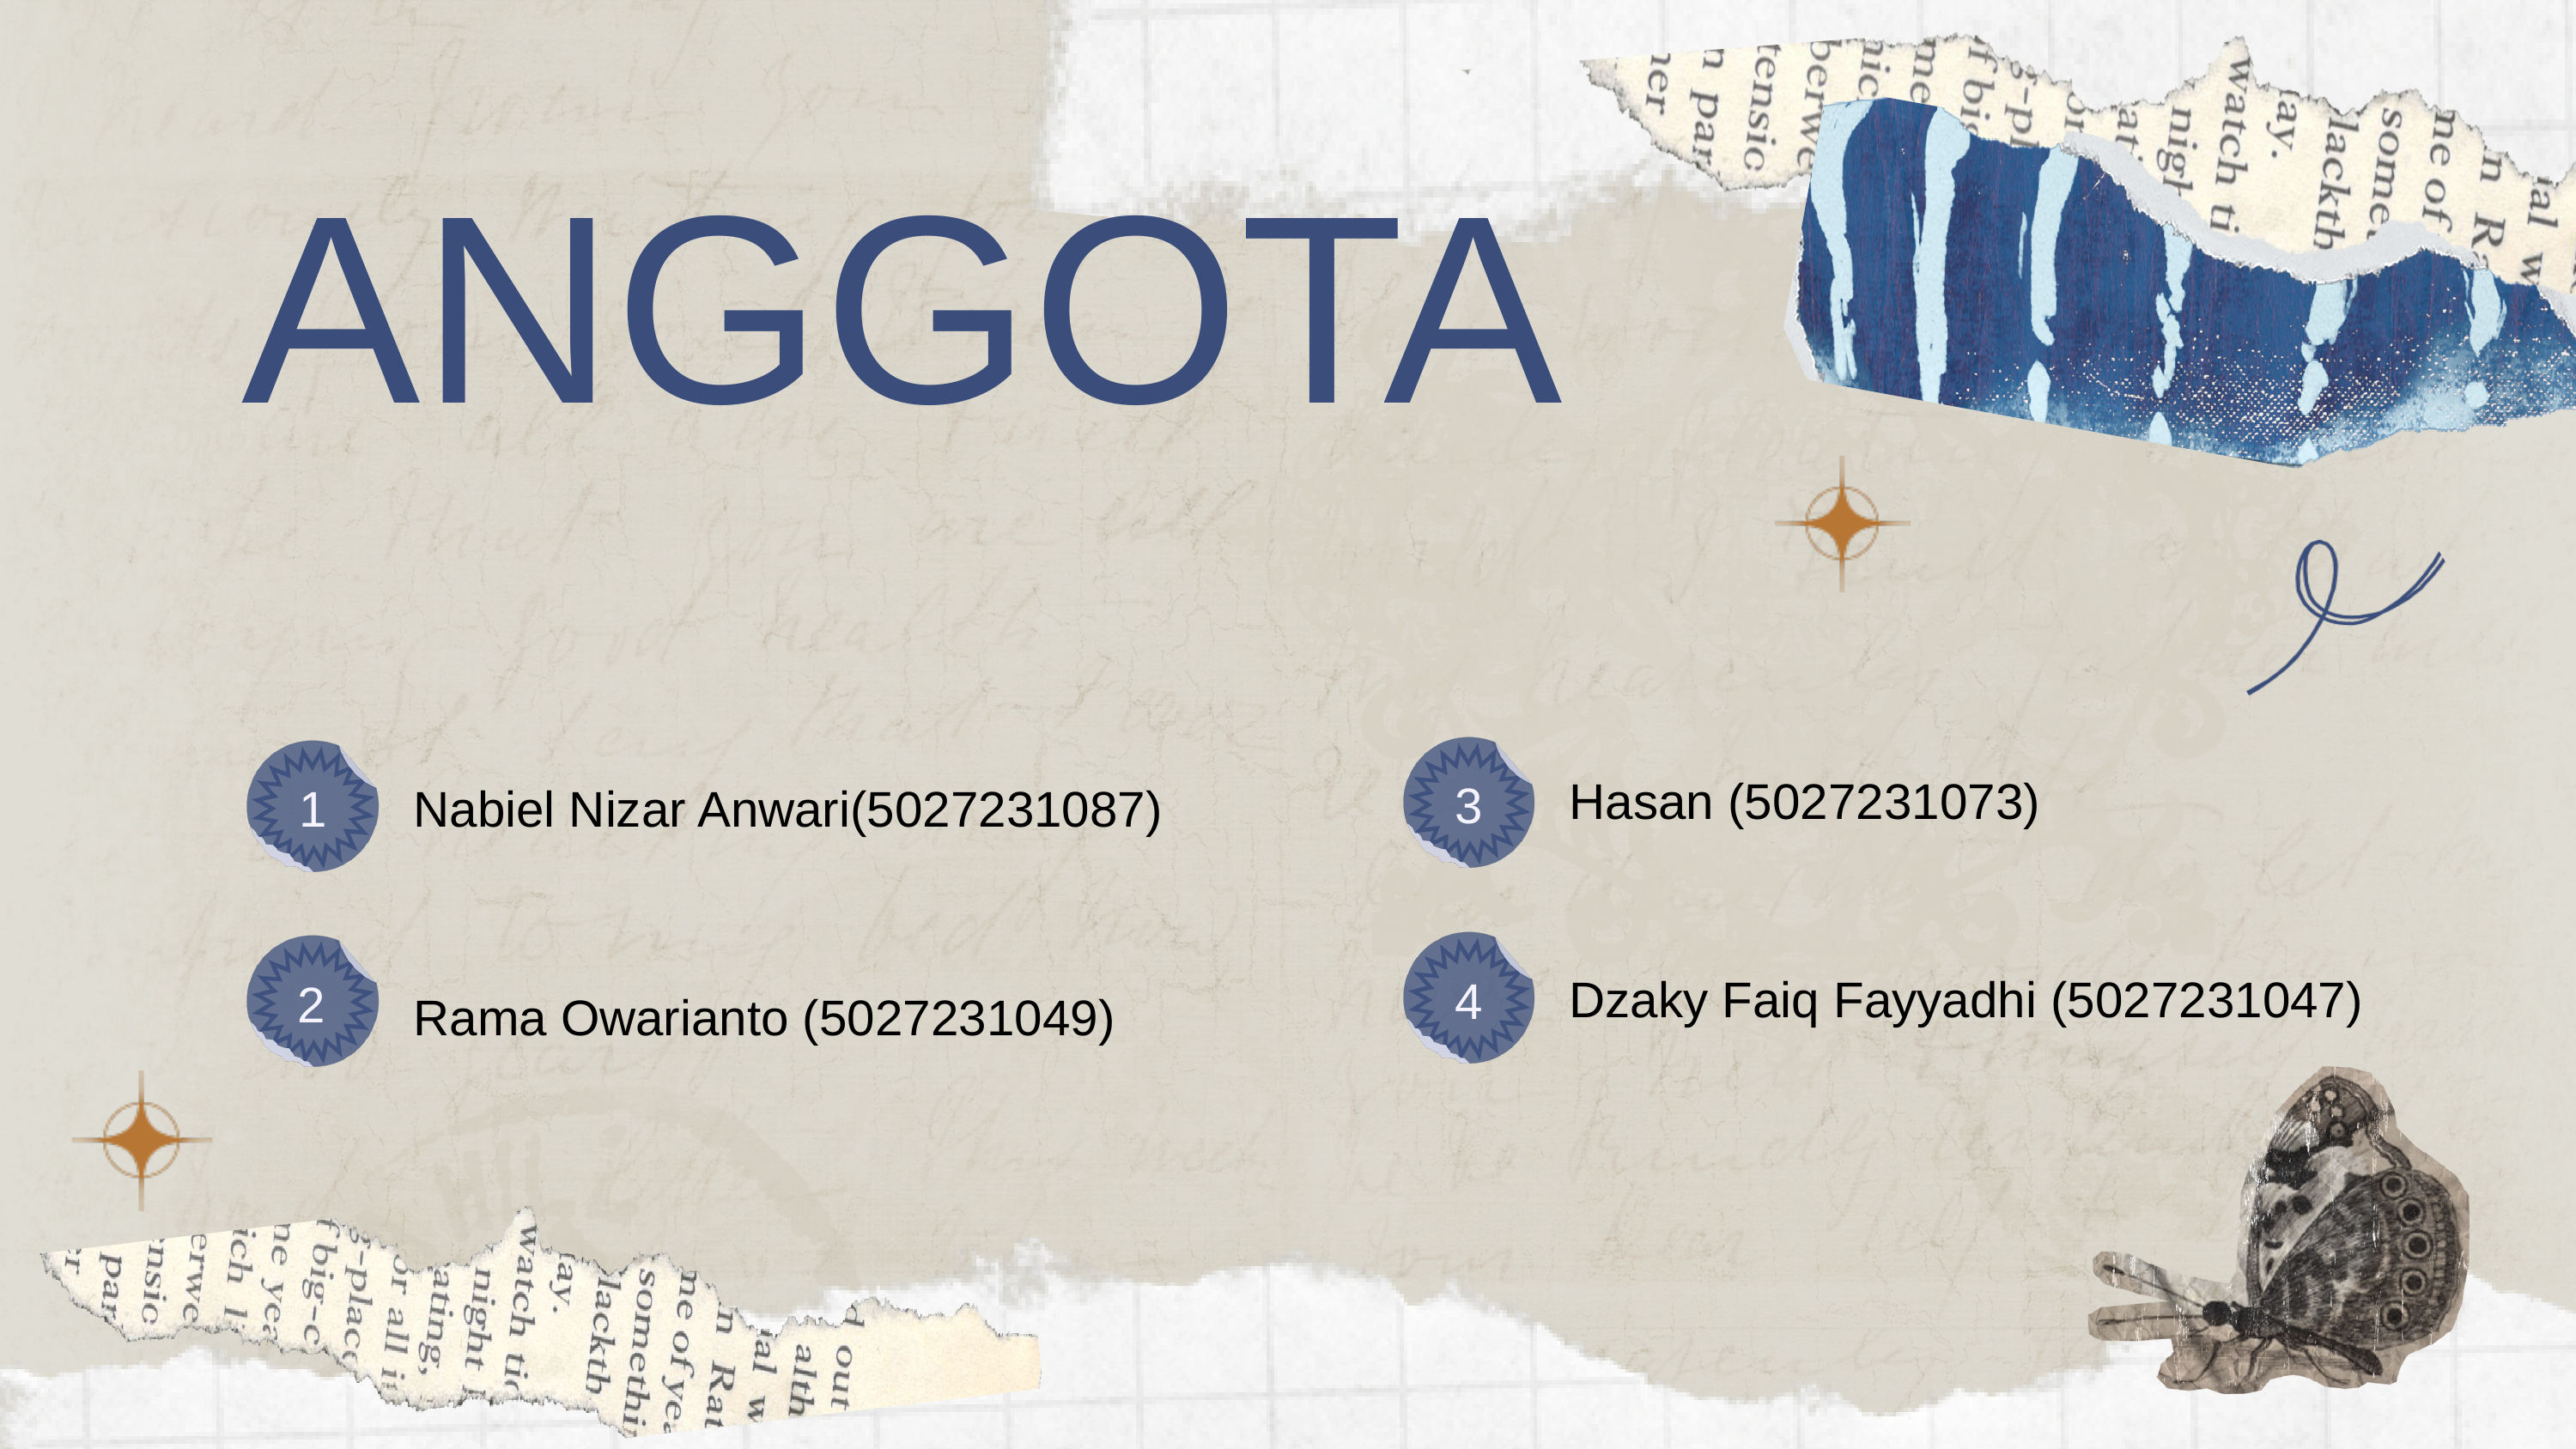

ANGGOTA

Hasan (5027231073)
3
1
Nabiel Nizar Anwari(5027231087)

Dzaky Faiq Fayyadhi (5027231047)
4
2
Rama Owarianto (5027231049)